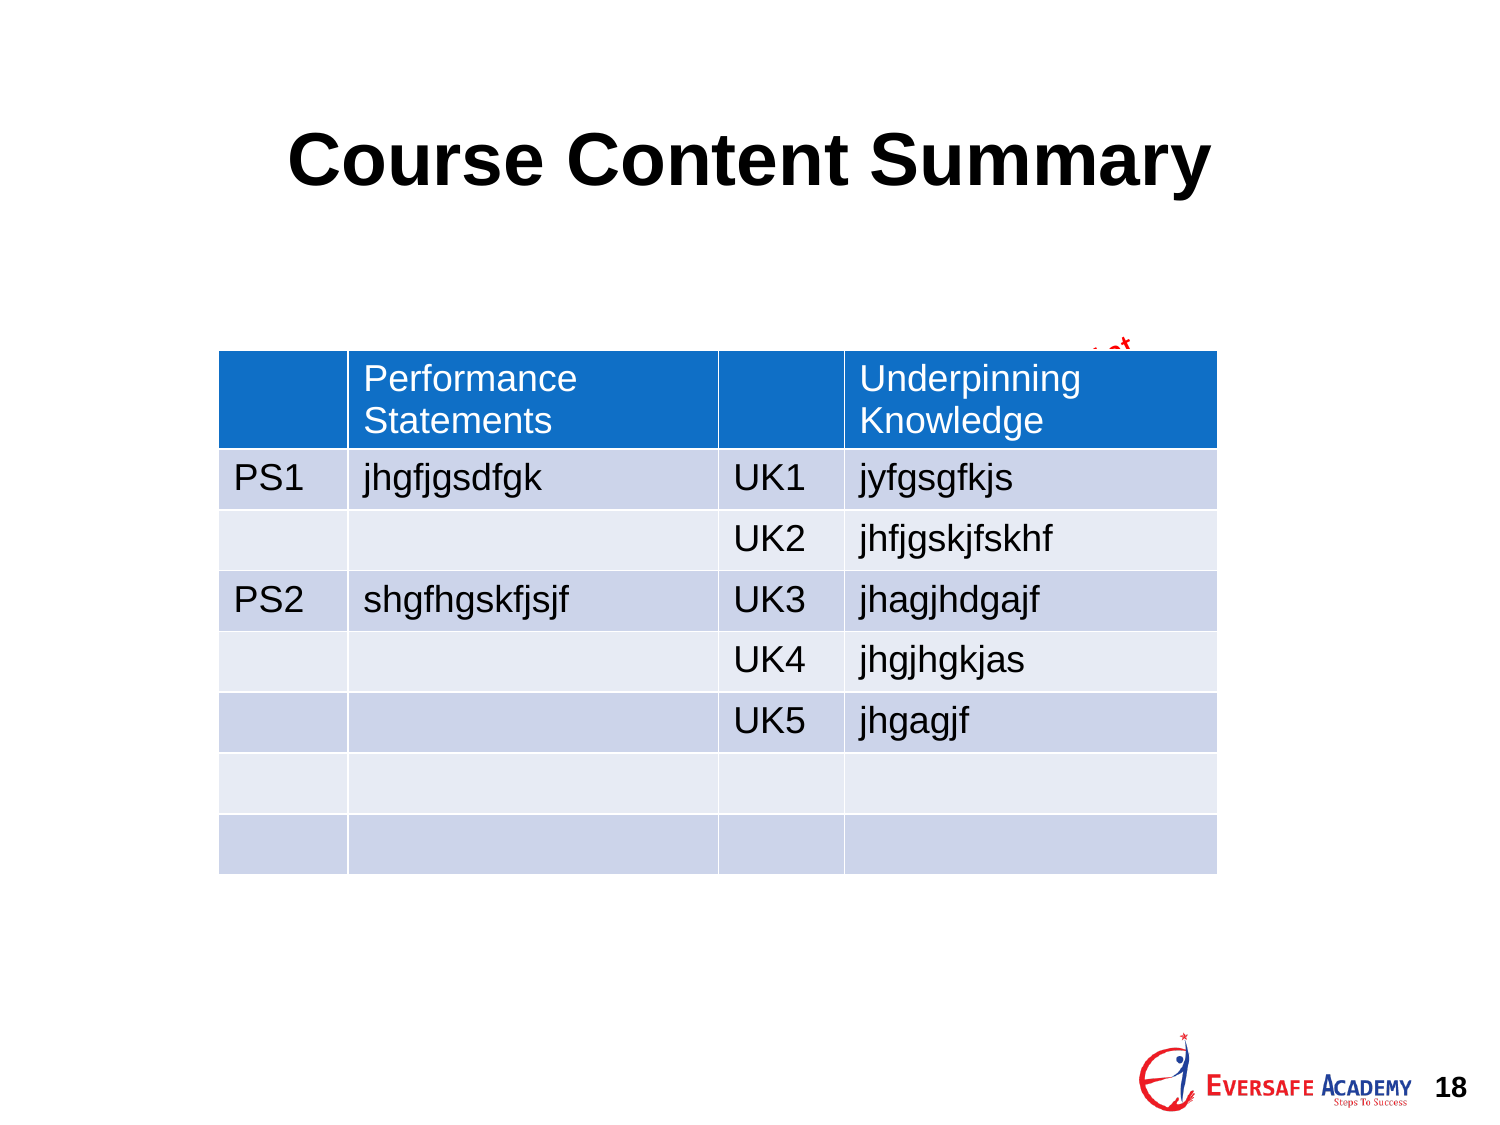

# Course Content Summary

|  | Performance Statements |  | Underpinning Knowledge |
| --- | --- | --- | --- |
| PS1 | jhgfjgsdfgk | UK1 | jyfgsgfkjs |
|  |  | UK2 | jhfjgskjfskhf |
| PS2 | shgfhgskfjsjf | UK3 | jhagjhdgajf |
|  |  | UK4 | jhgjhgkjas |
|  |  | UK5 | jhgagjf |
|  |  |  |  |
|  |  |  |  |
18